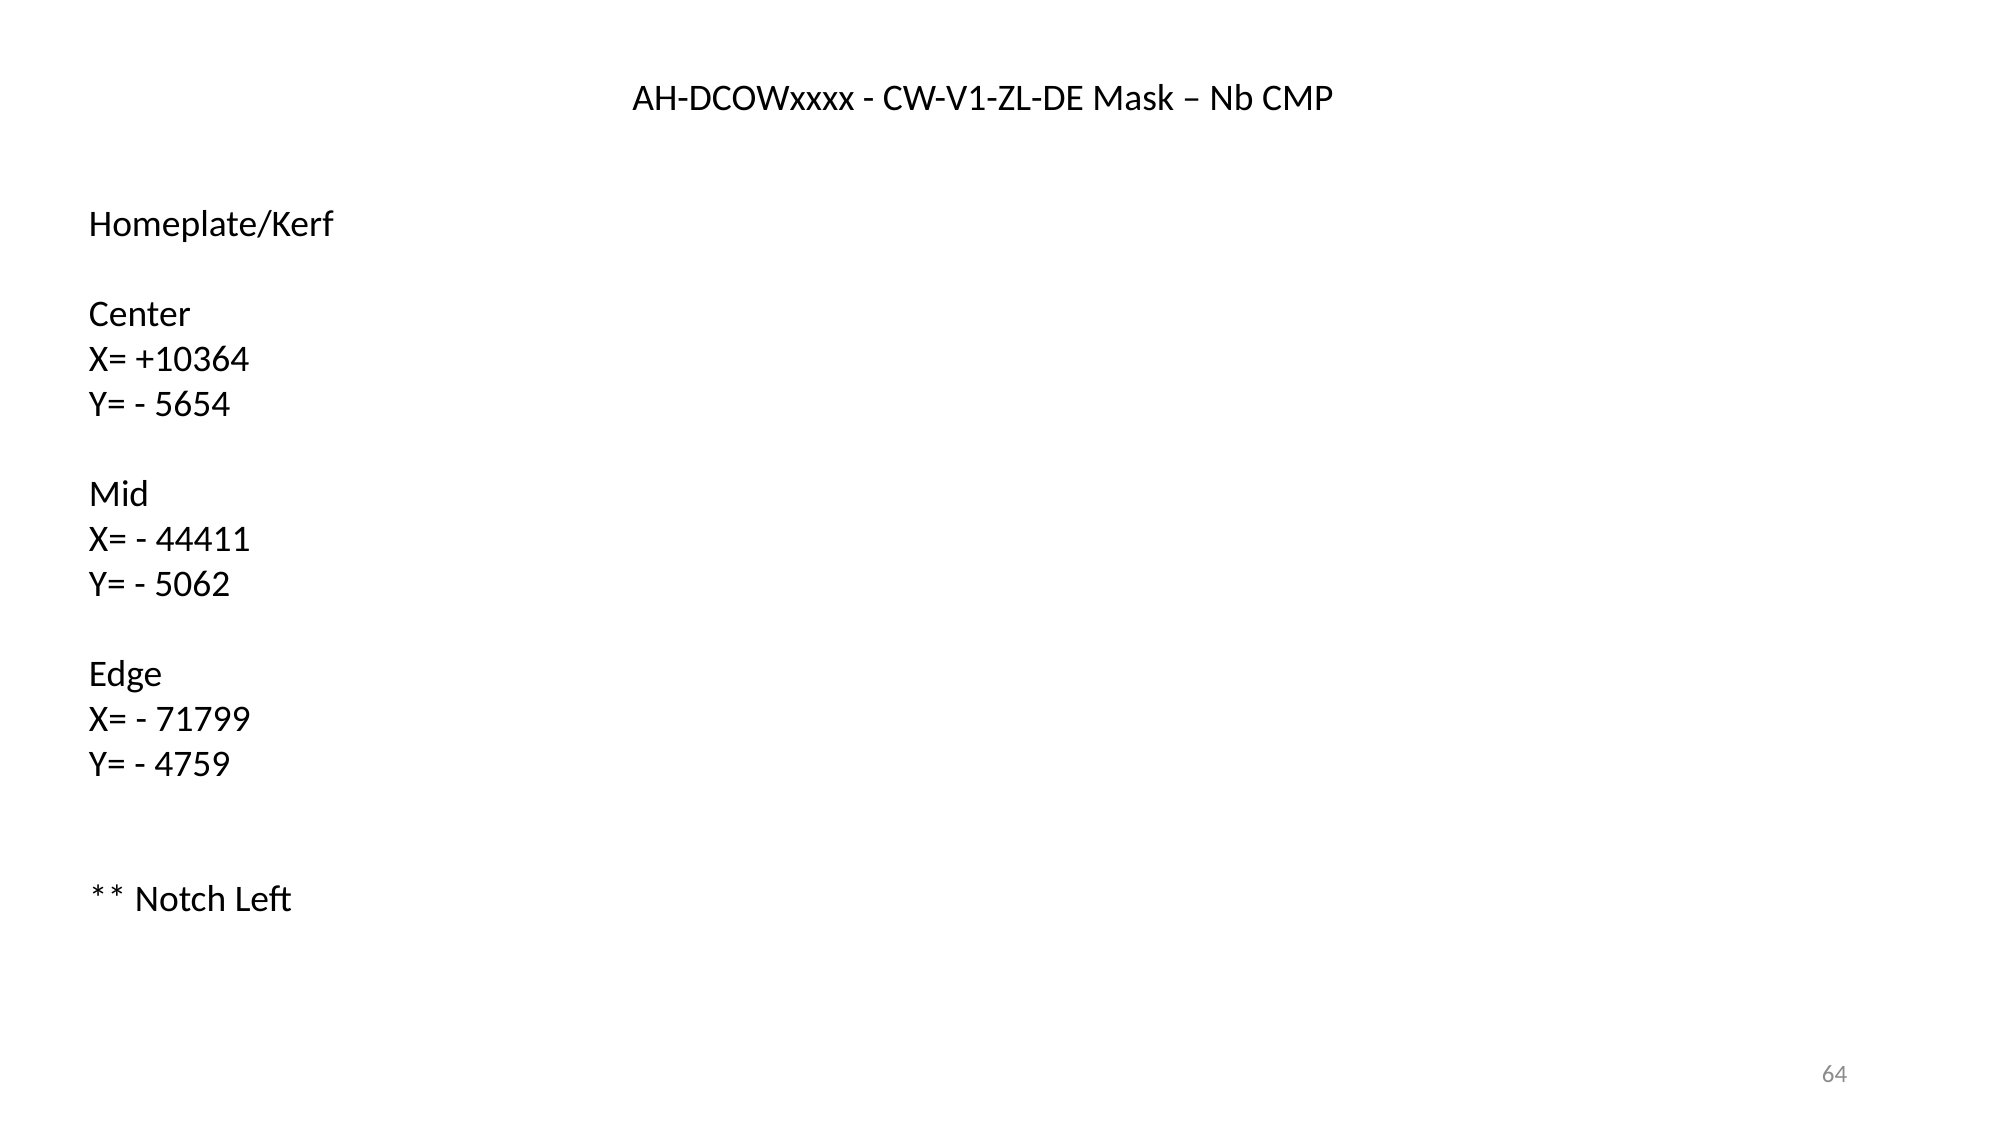

AH-DCOWxxxx - CW-V1-ZL-DE Mask – Nb CMP
Homeplate/Kerf

Center
X= +10364
Y= - 5654

Mid
X= - 44411
Y= - 5062

Edge
X= - 71799
Y= - 4759

** Notch Left

64